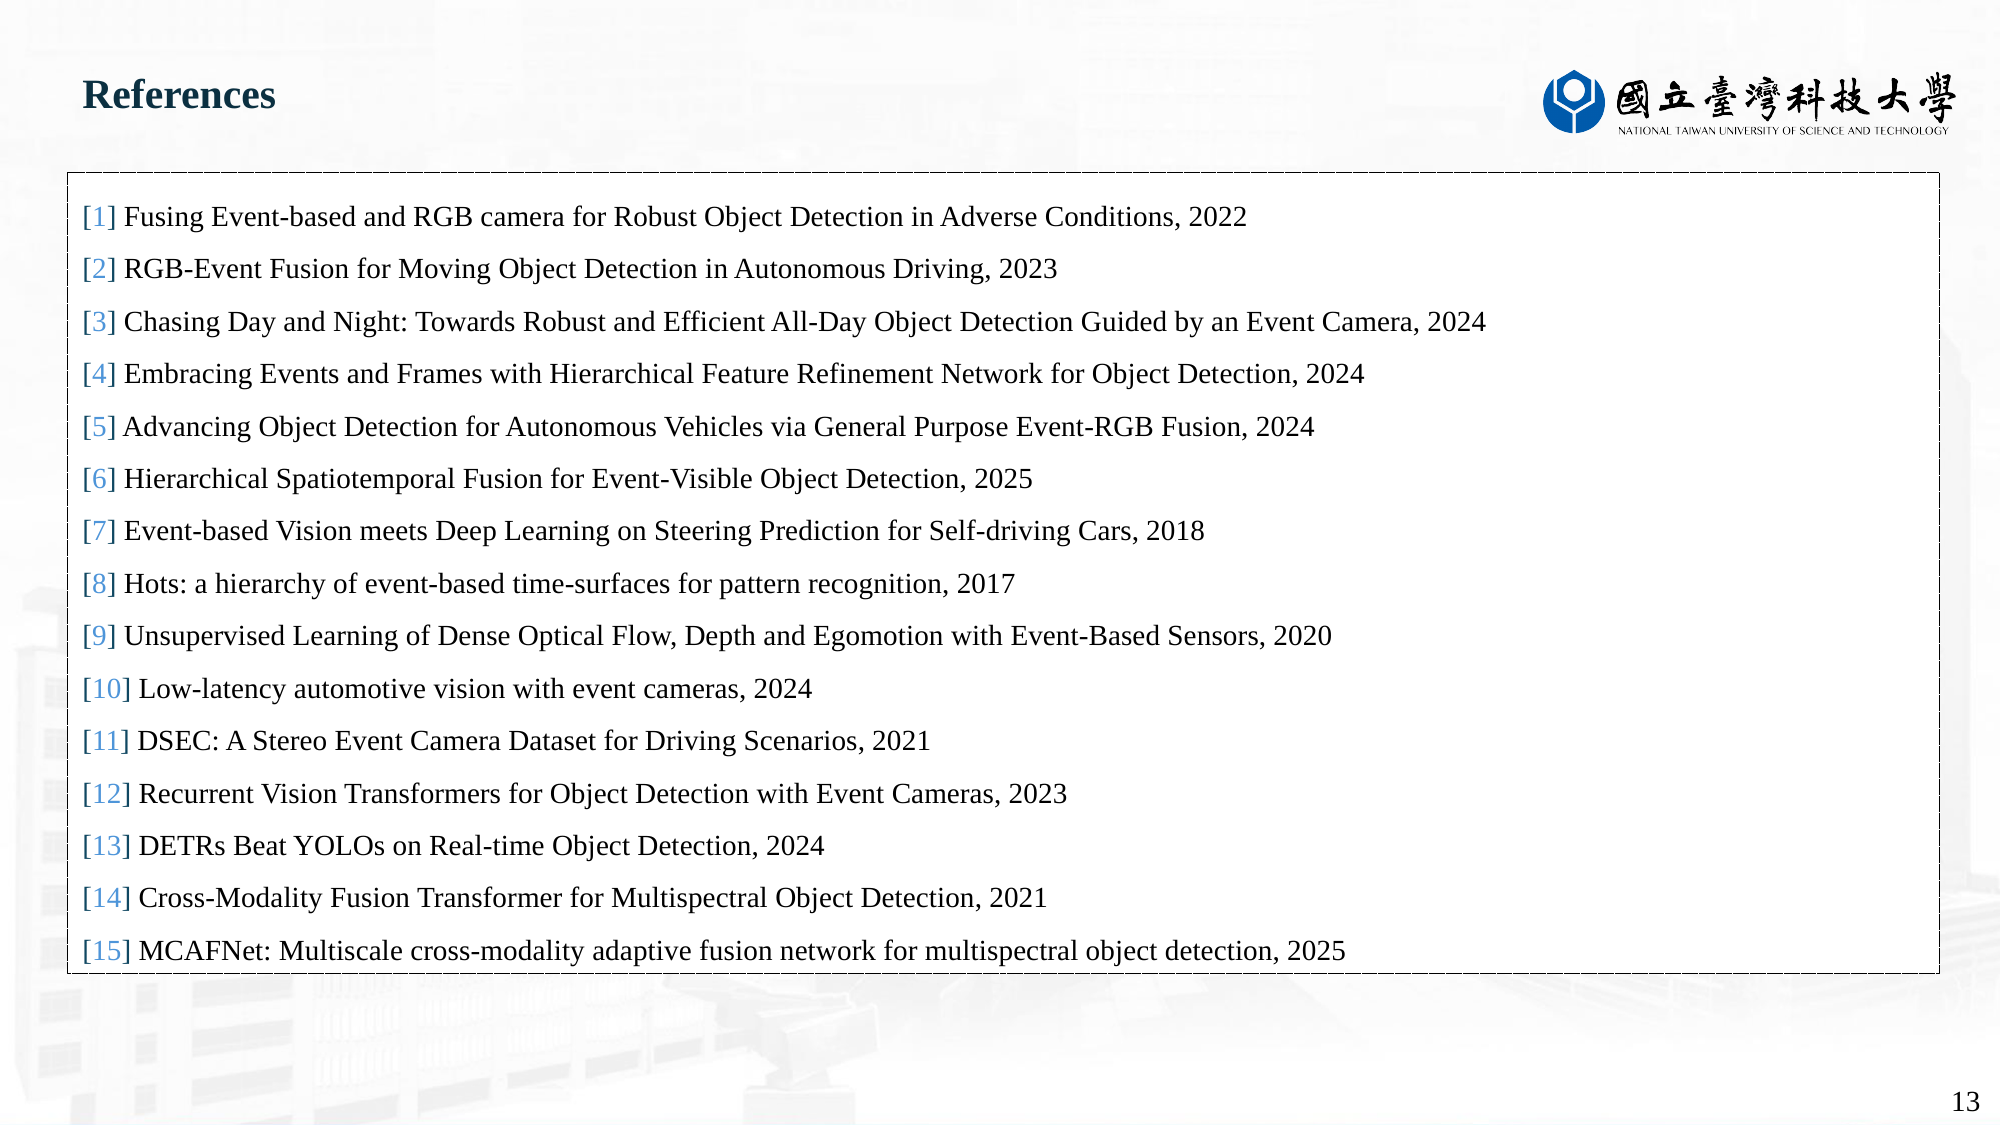

References
[1] Fusing Event-based and RGB camera for Robust Object Detection in Adverse Conditions, 2022
[2] RGB-Event Fusion for Moving Object Detection in Autonomous Driving, 2023
[3] Chasing Day and Night: Towards Robust and Efficient All-Day Object Detection Guided by an Event Camera, 2024
[4] Embracing Events and Frames with Hierarchical Feature Refinement Network for Object Detection, 2024
[5] Advancing Object Detection for Autonomous Vehicles via General Purpose Event-RGB Fusion, 2024
[6] Hierarchical Spatiotemporal Fusion for Event-Visible Object Detection, 2025
[7] Event-based Vision meets Deep Learning on Steering Prediction for Self-driving Cars, 2018
[8] Hots: a hierarchy of event-based time-surfaces for pattern recognition, 2017
[9] Unsupervised Learning of Dense Optical Flow, Depth and Egomotion with Event-Based Sensors, 2020
[10] Low-latency automotive vision with event cameras, 2024
[11] DSEC: A Stereo Event Camera Dataset for Driving Scenarios, 2021
[12] Recurrent Vision Transformers for Object Detection with Event Cameras, 2023
[13] DETRs Beat YOLOs on Real-time Object Detection, 2024
[14] Cross-Modality Fusion Transformer for Multispectral Object Detection, 2021
[15] MCAFNet: Multiscale cross-modality adaptive fusion network for multispectral object detection, 2025
13